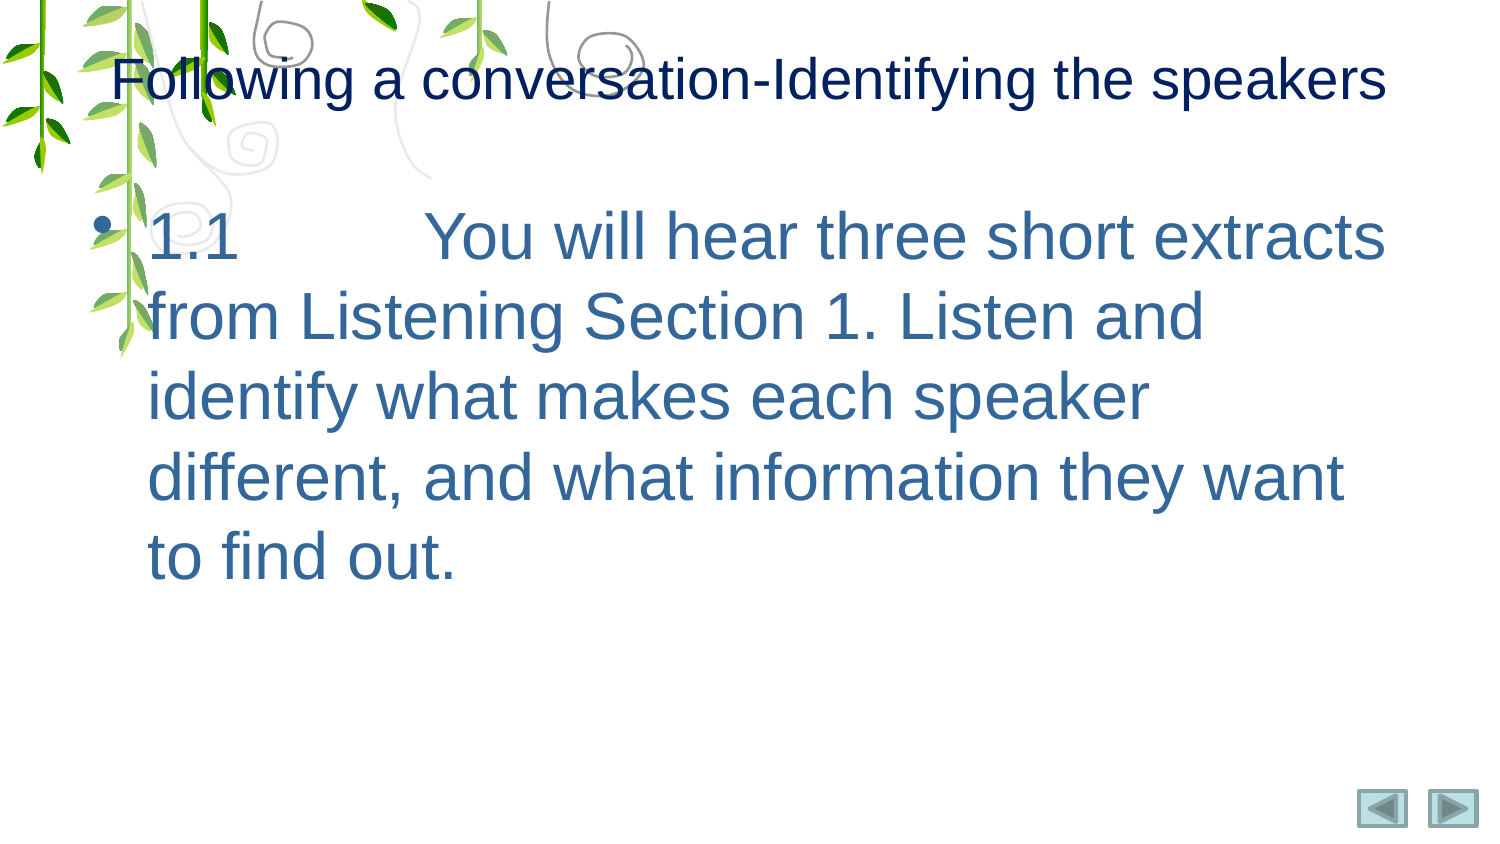

# Following a conversation-Identifying the speakers
1.1          You will hear three short extracts from Listening Section 1. Listen and identify what makes each speaker different, and what information they want to find out.